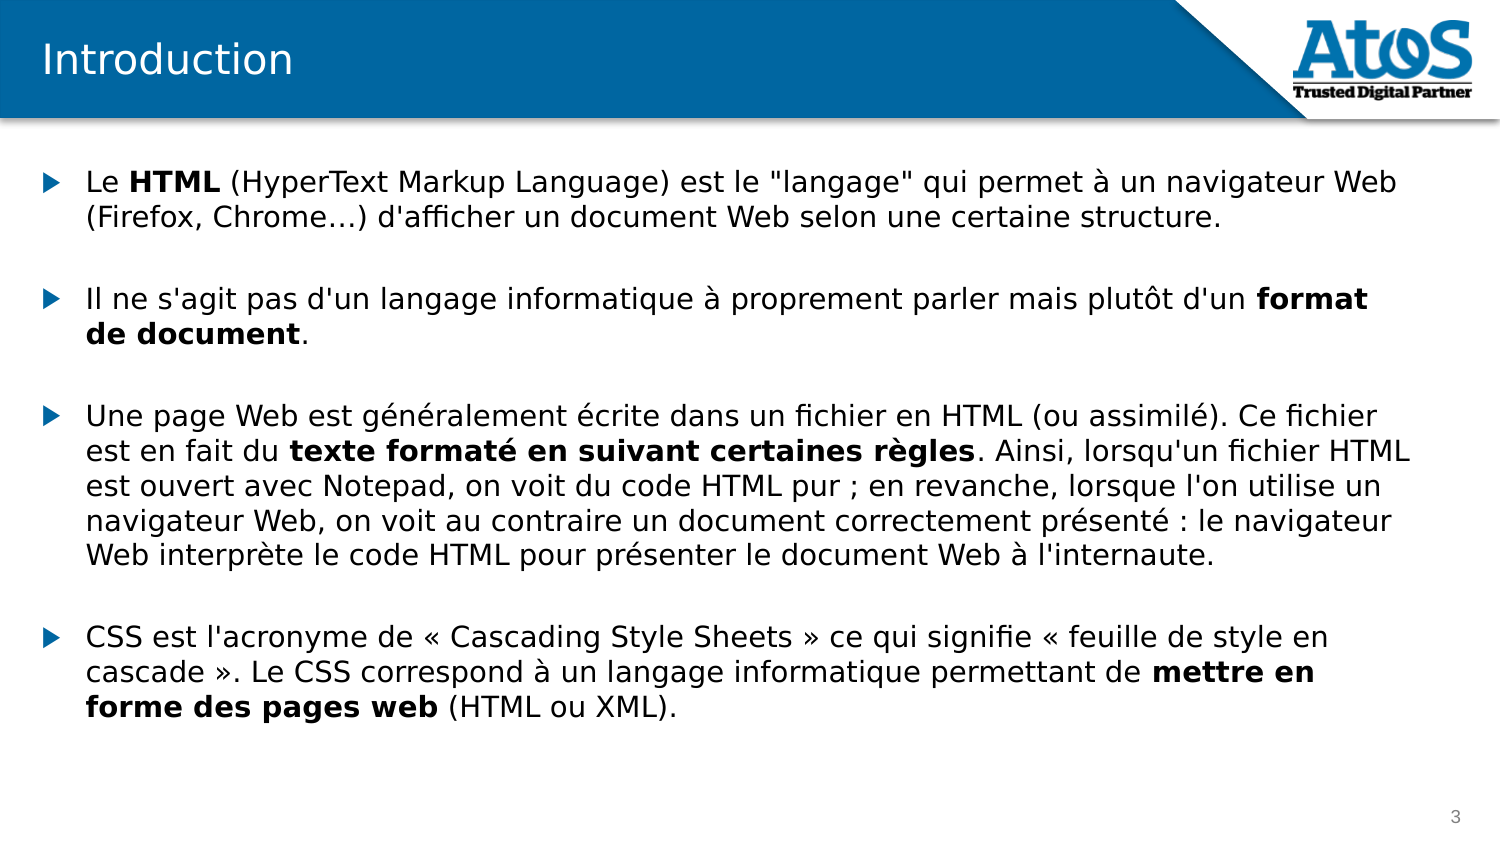

# Introduction
Le HTML (HyperText Markup Language) est le "langage" qui permet à un navigateur Web (Firefox, Chrome…) d'afficher un document Web selon une certaine structure.

Il ne s'agit pas d'un langage informatique à proprement parler mais plutôt d'un format de document.

Une page Web est généralement écrite dans un fichier en HTML (ou assimilé). Ce fichier est en fait du texte formaté en suivant certaines règles. Ainsi, lorsqu'un fichier HTML est ouvert avec Notepad, on voit du code HTML pur ; en revanche, lorsque l'on utilise un navigateur Web, on voit au contraire un document correctement présenté : le navigateur Web interprète le code HTML pour présenter le document Web à l'internaute.

CSS est l'acronyme de « Cascading Style Sheets » ce qui signifie « feuille de style en cascade ». Le CSS correspond à un langage informatique permettant de mettre en forme des pages web (HTML ou XML).